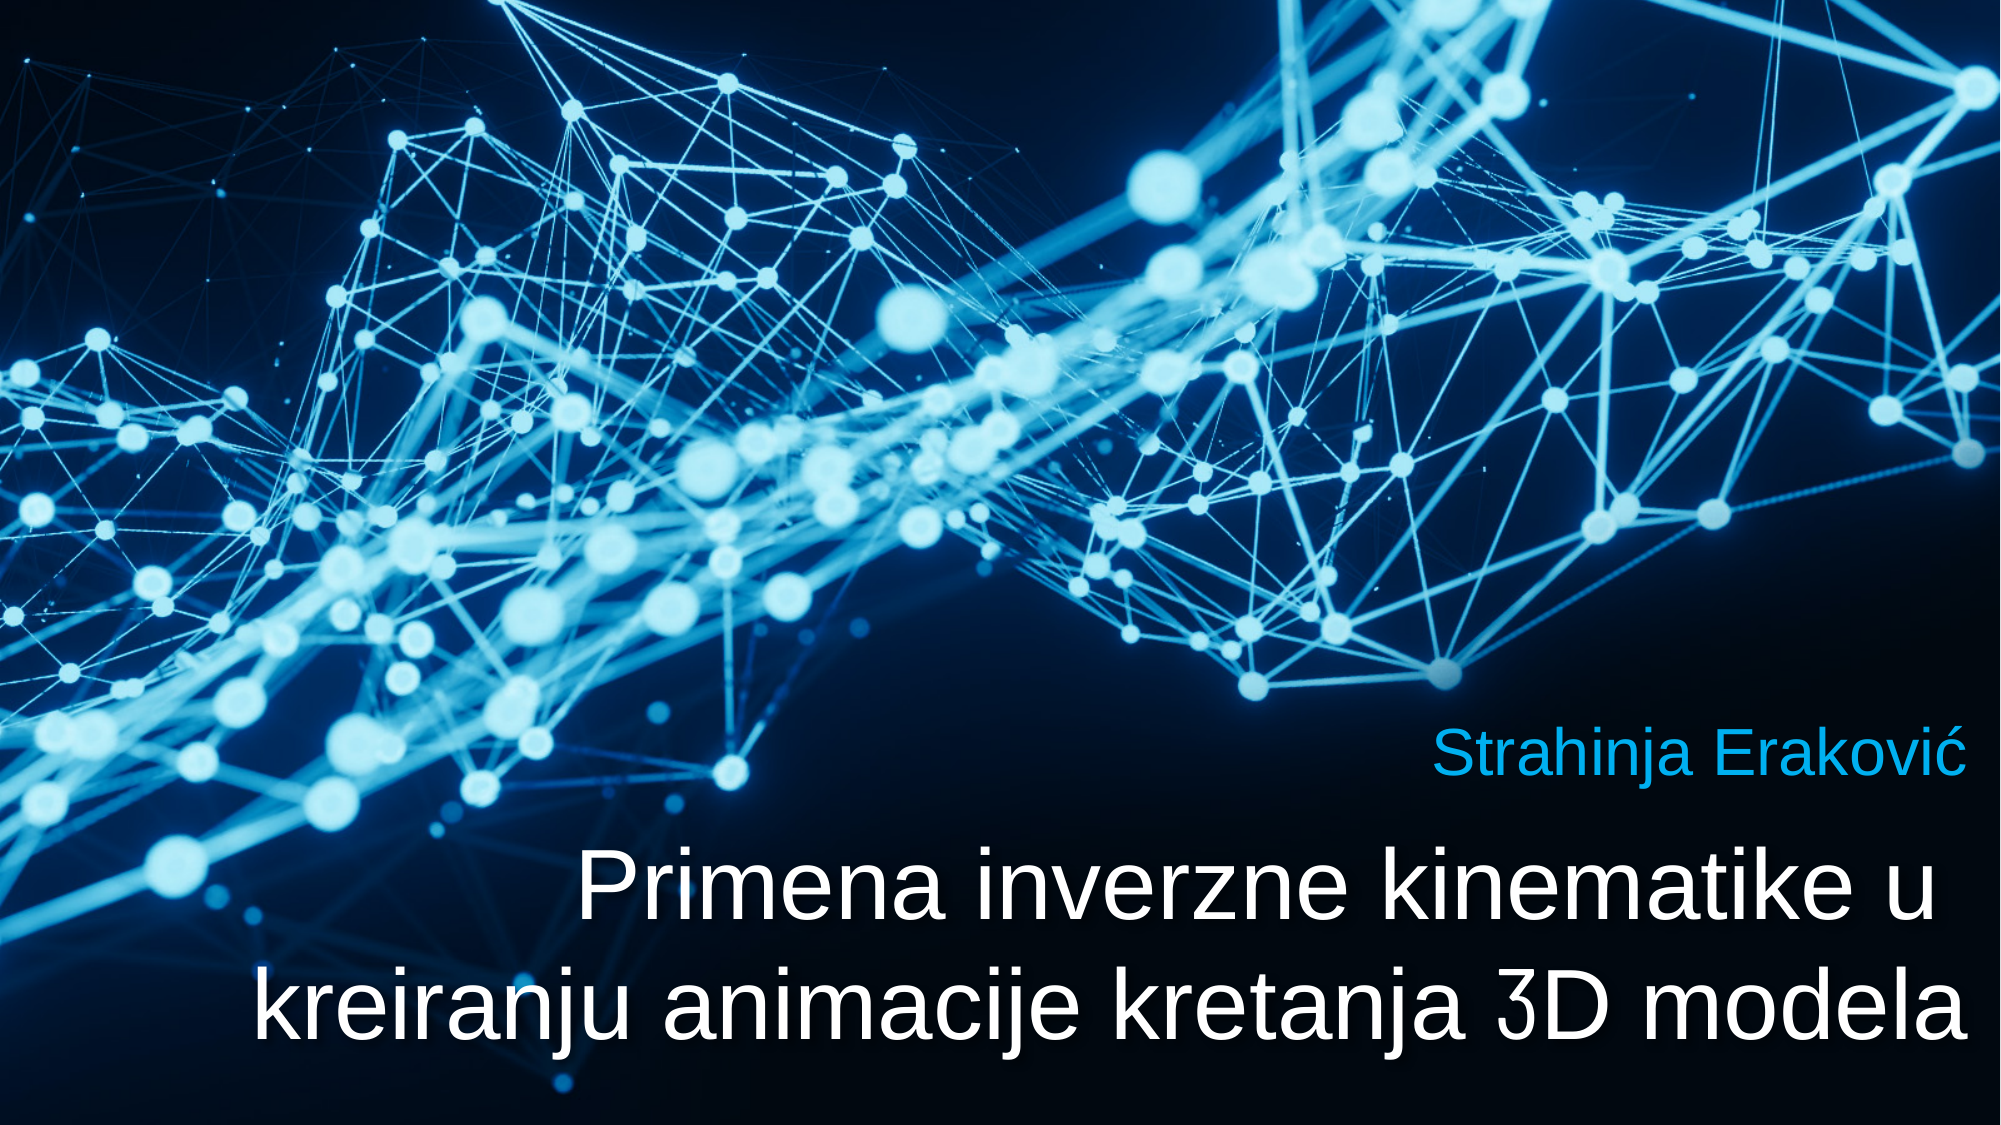

Strahinja Eraković
# Primena inverzne kinematike u kreiranju animacije kretanja 3D modela